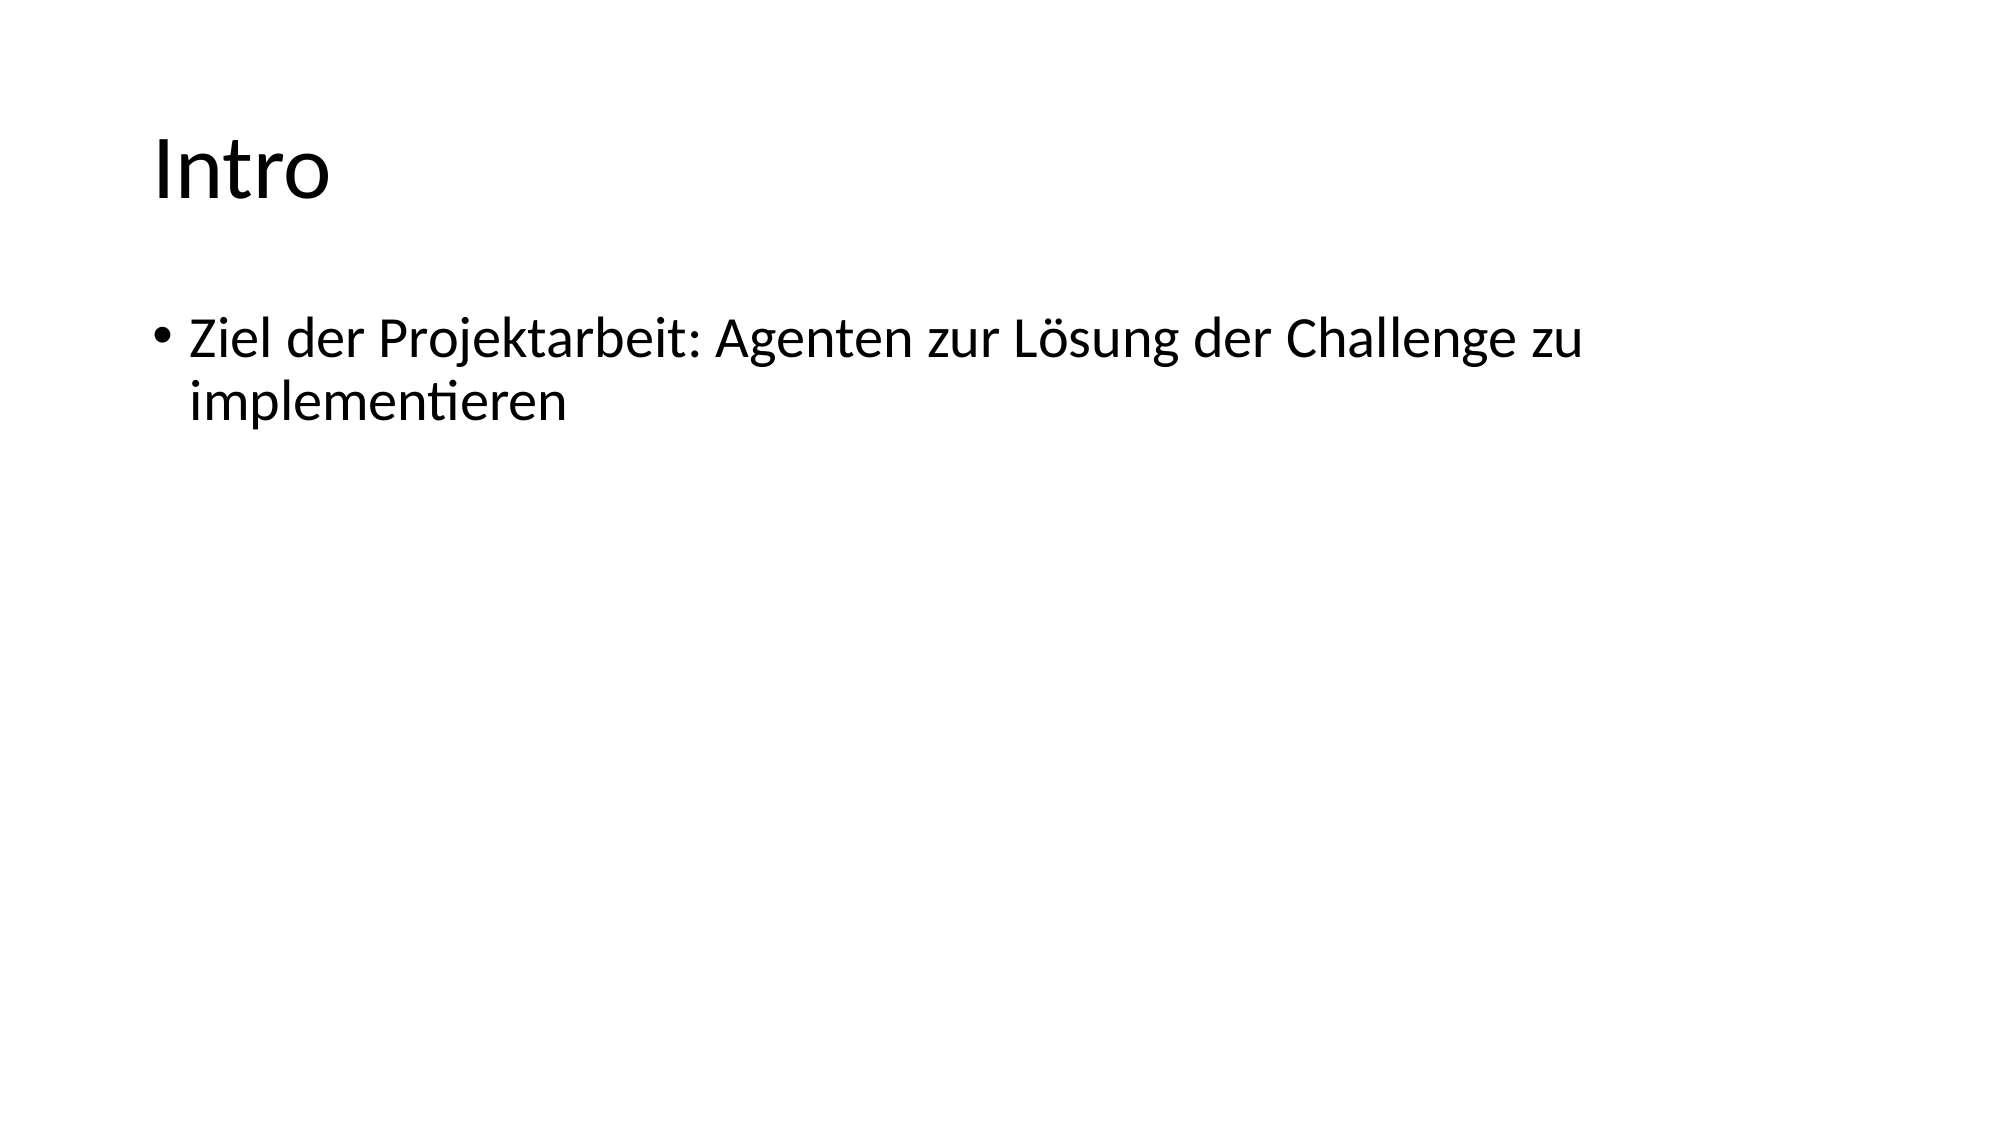

# Intro
Ziel der Projektarbeit: Agenten zur Lösung der Challenge zu implementieren